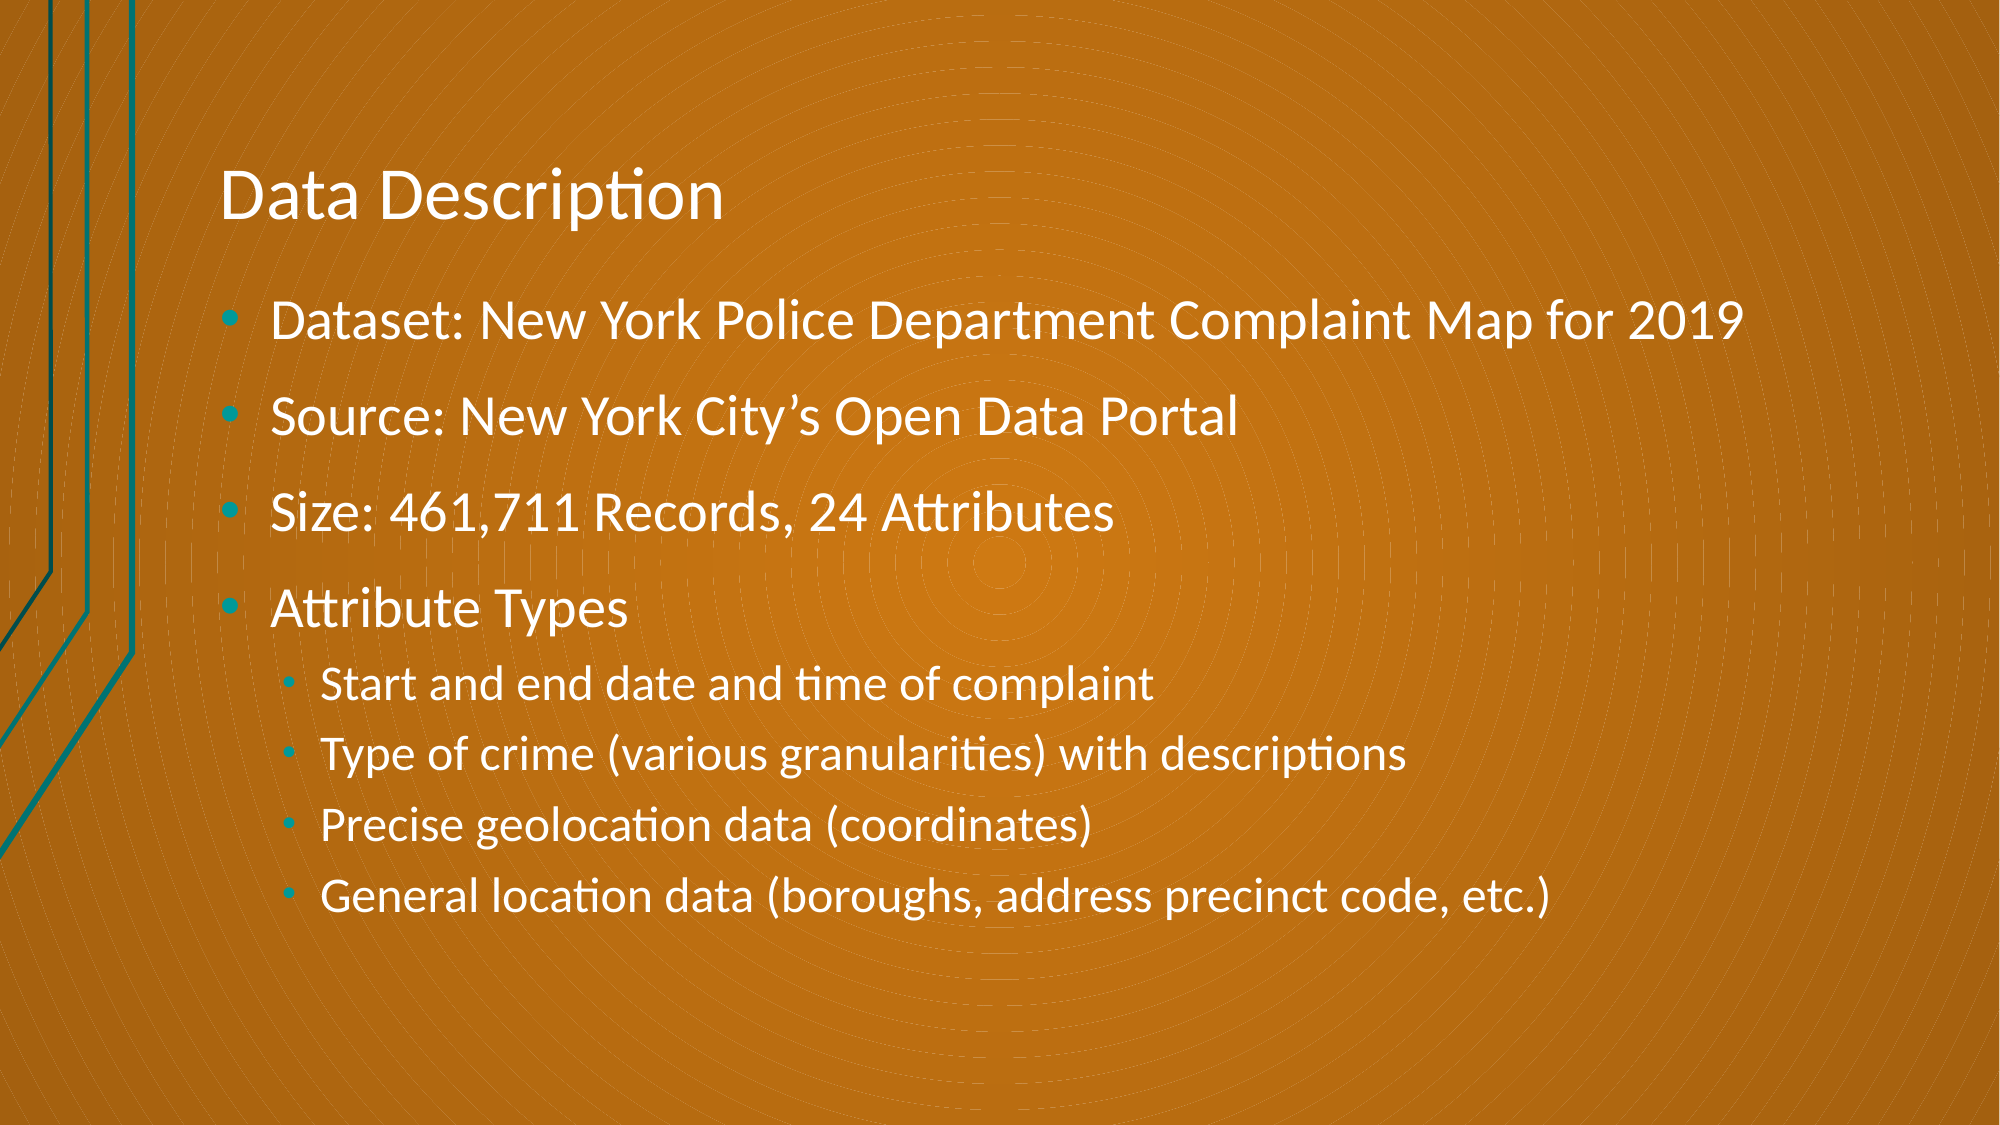

# Data Description
Dataset: New York Police Department Complaint Map for 2019
Source: New York City’s Open Data Portal
Size: 461,711 Records, 24 Attributes
Attribute Types
Start and end date and time of complaint
Type of crime (various granularities) with descriptions
Precise geolocation data (coordinates)
General location data (boroughs, address precinct code, etc.)